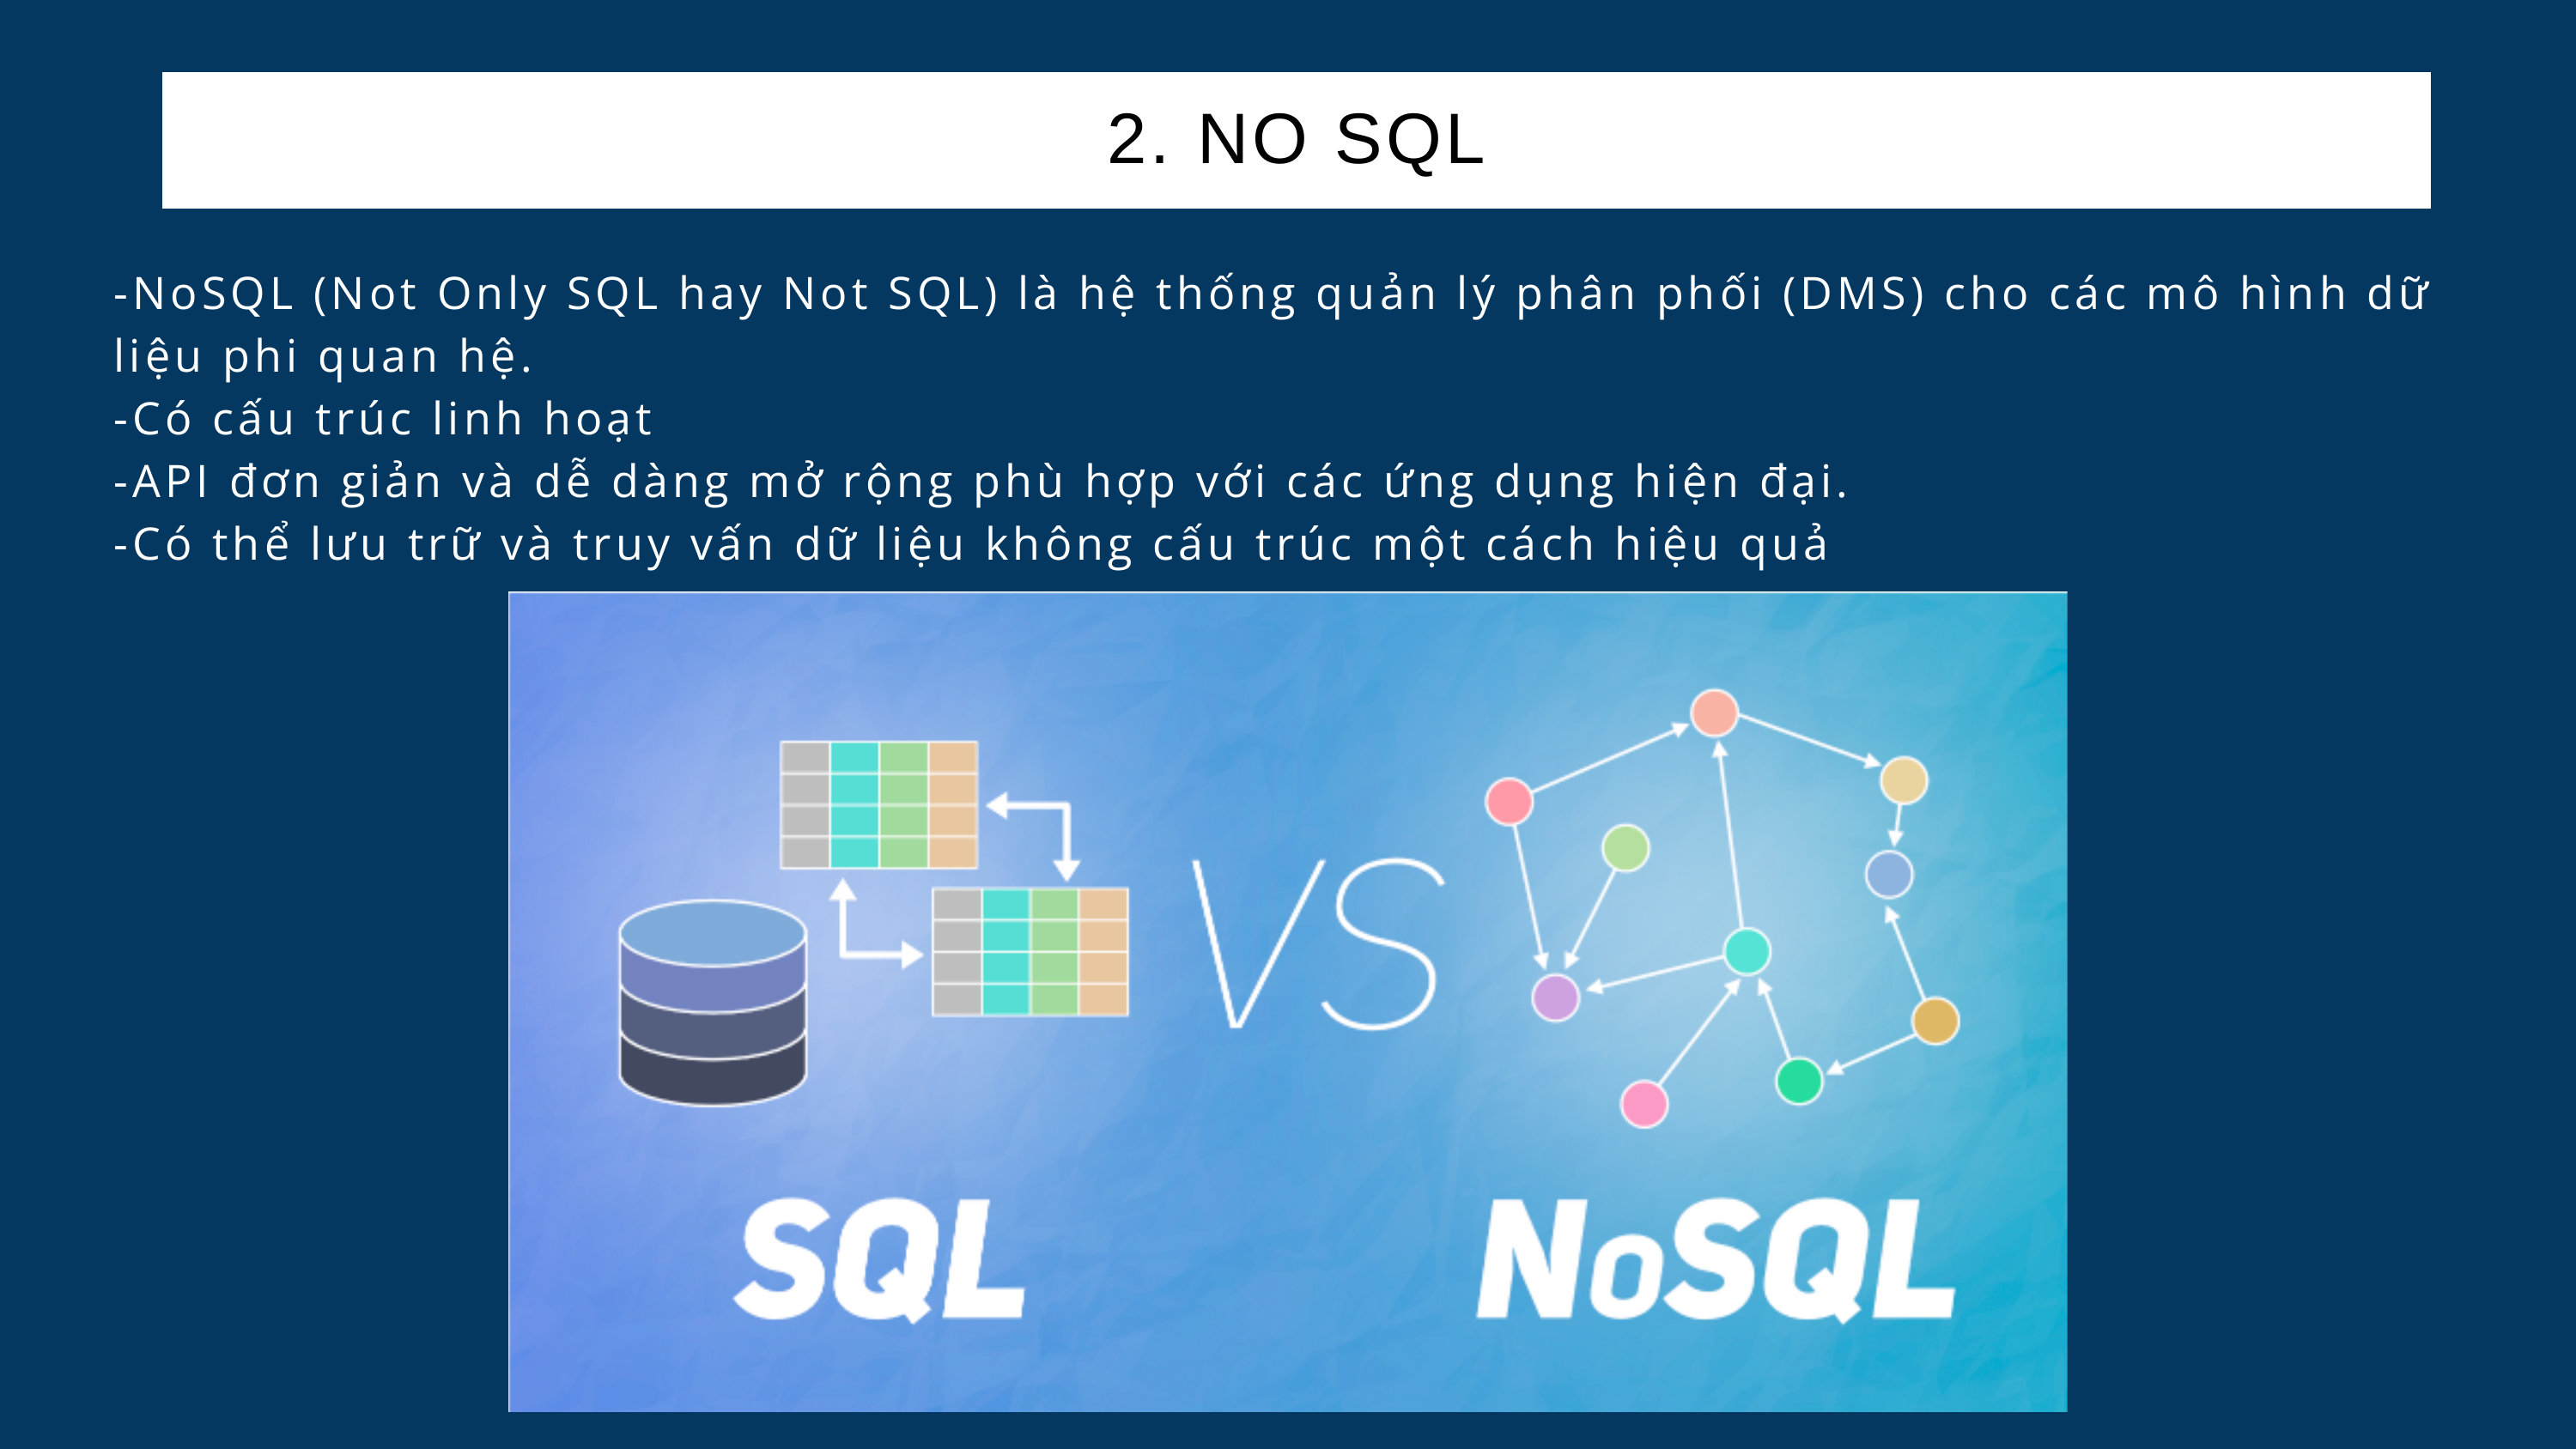

2. NO SQL
-NoSQL (Not Only SQL hay Not SQL) là hệ thống quản lý phân phối (DMS) cho các mô hình dữ liệu phi quan hệ.
-Có cấu trúc linh hoạt
-API đơn giản và dễ dàng mở rộng phù hợp với các ứng dụng hiện đại.
-Có thể lưu trữ và truy vấn dữ liệu không cấu trúc một cách hiệu quả